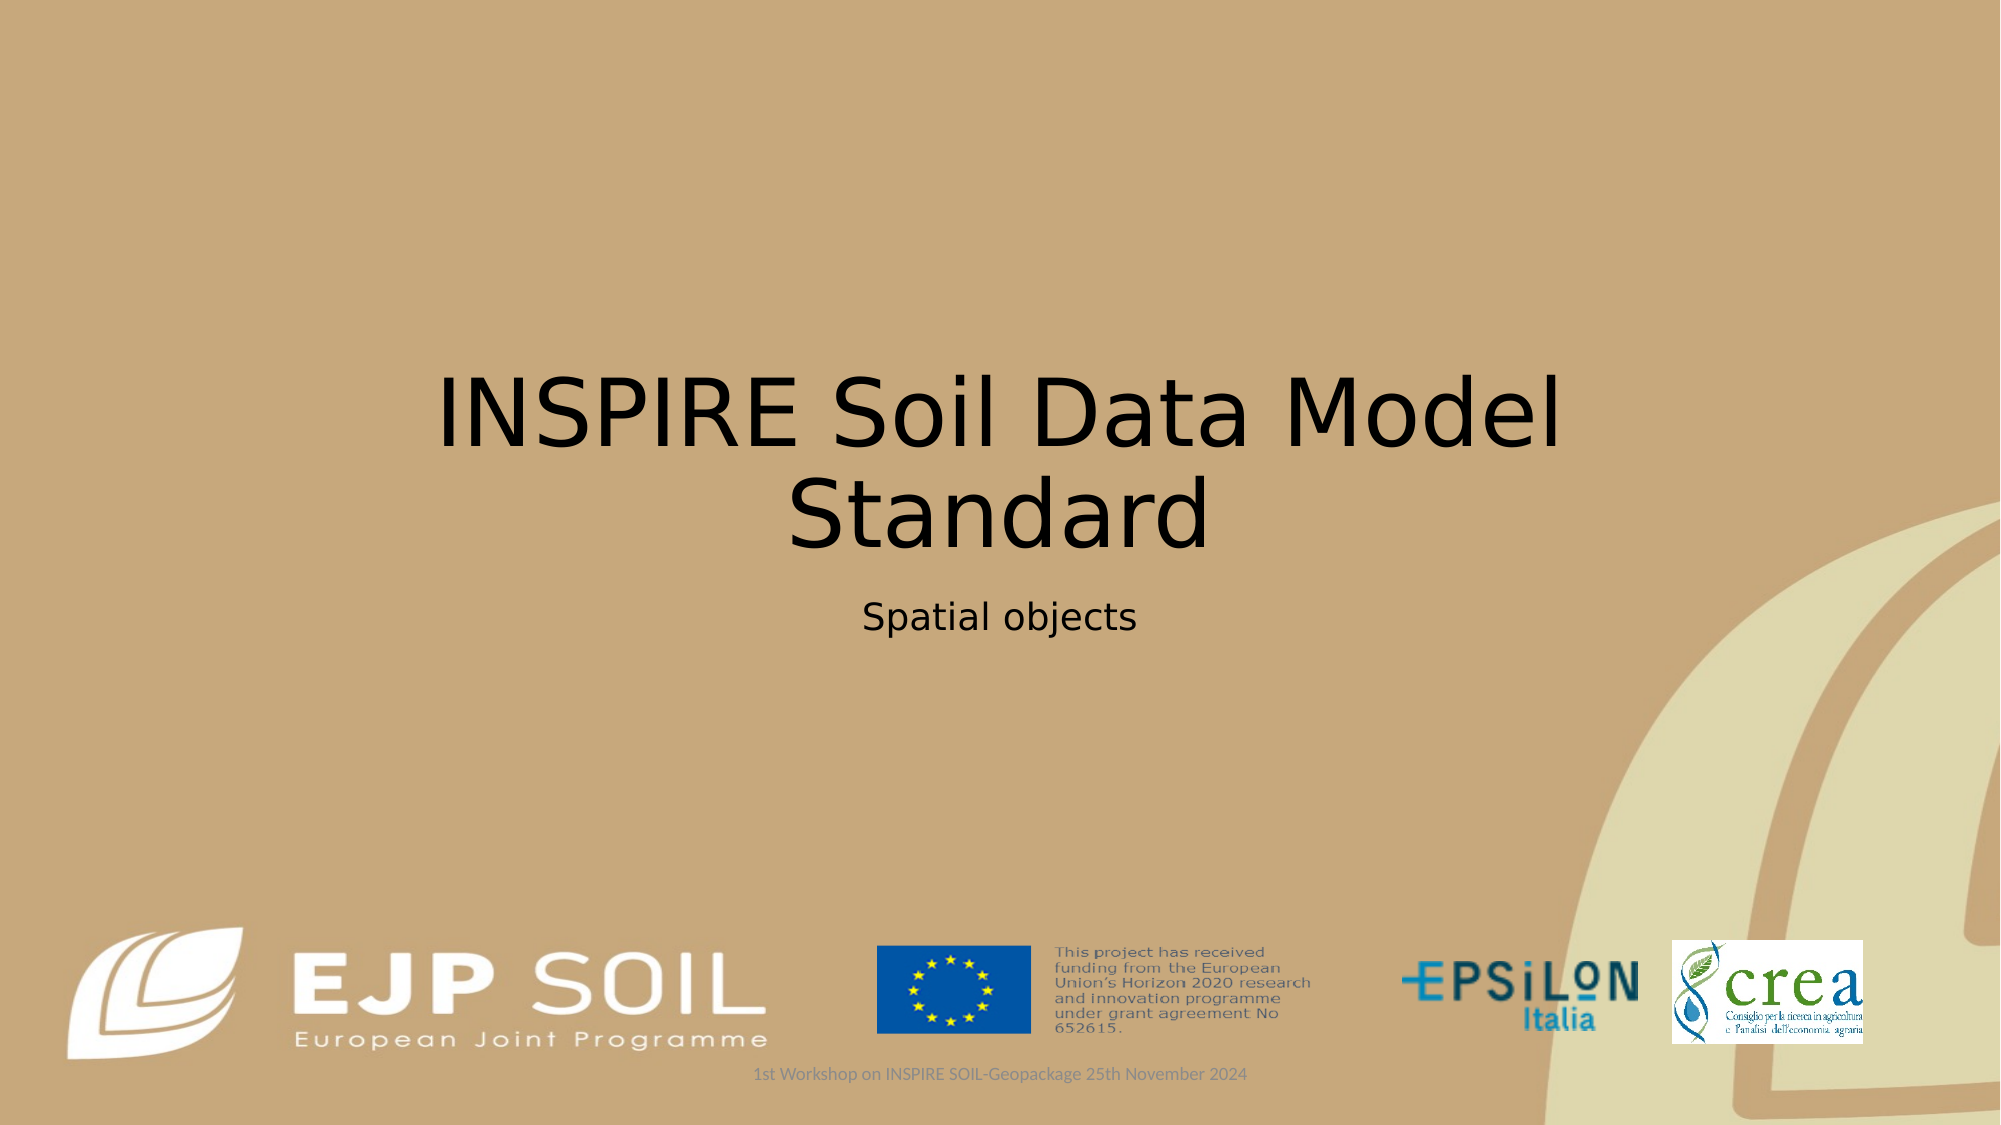

# INSPIRE Soil Data Model Standard
Spatial objects
1st Workshop on INSPIRE SOIL-Geopackage 25th November 2024